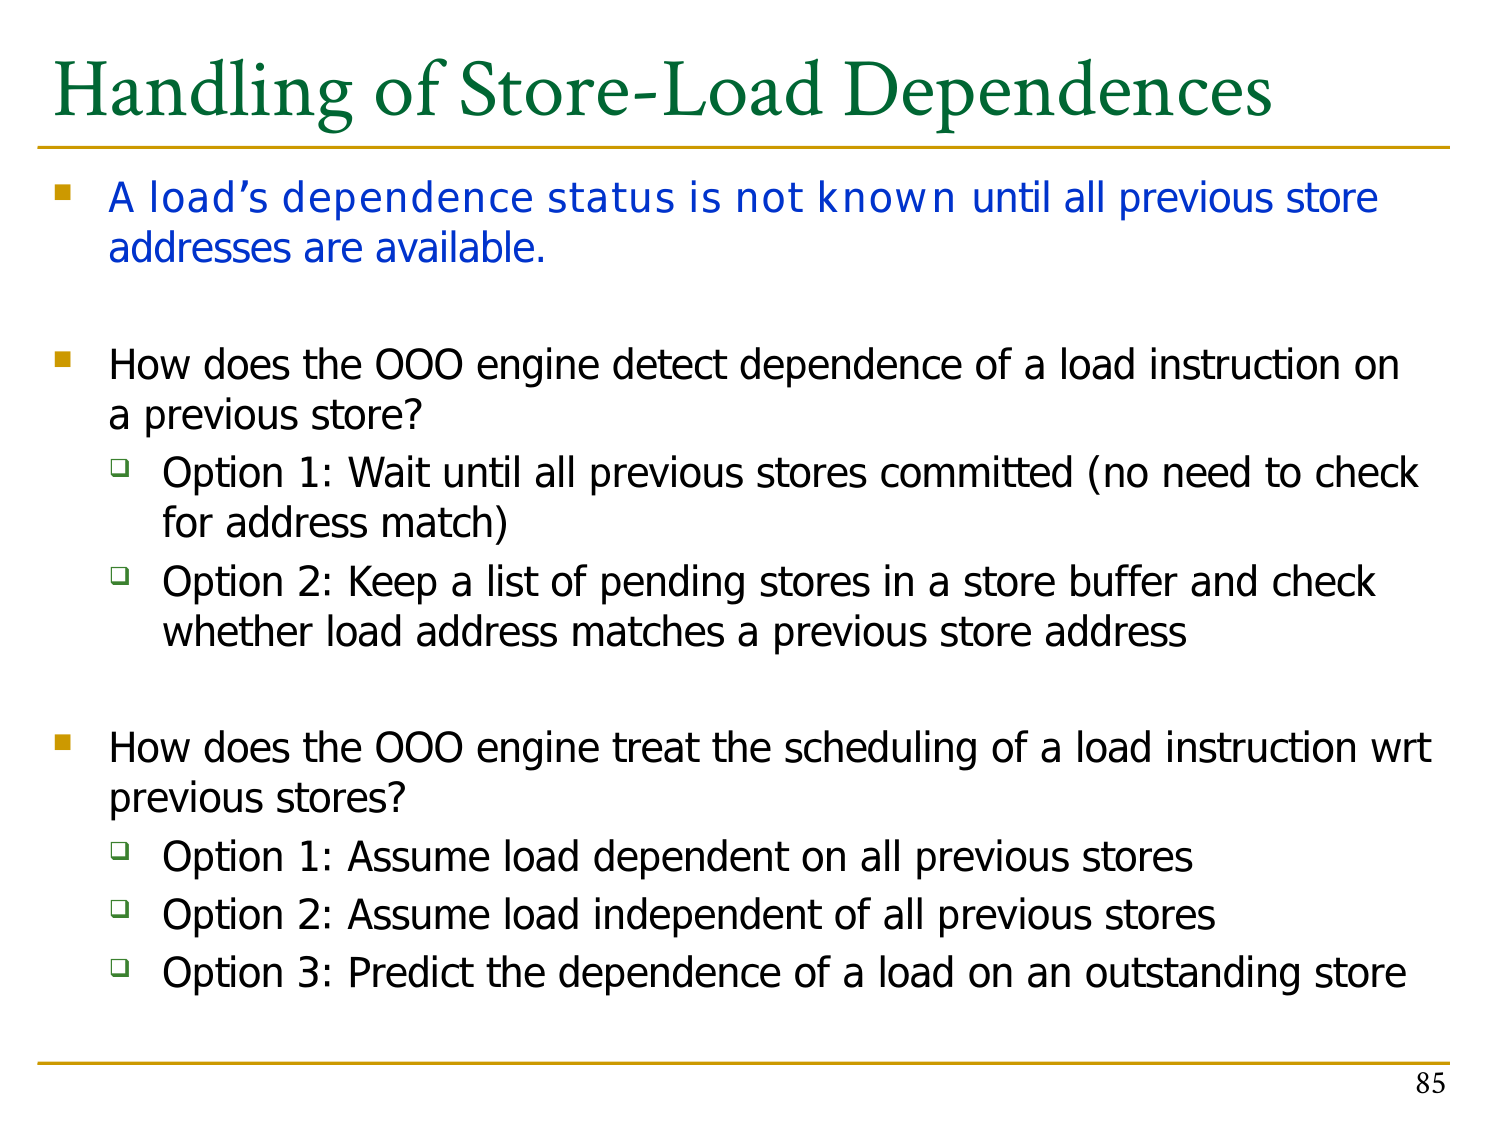

# Handling of Store-Load Dependences
A load’s dependence status is not known until all previous store addresses are available.

How does the OOO engine detect dependence of a load instruction on a previous store?
Option 1: Wait until all previous stores committed (no need to check for address match)
Option 2: Keep a list of pending stores in a store buffer and check whether load address matches a previous store address

How does the OOO engine treat the scheduling of a load instruction wrt previous stores?
Option 1: Assume load dependent on all previous stores
Option 2: Assume load independent of all previous stores
Option 3: Predict the dependence of a load on an outstanding store
85